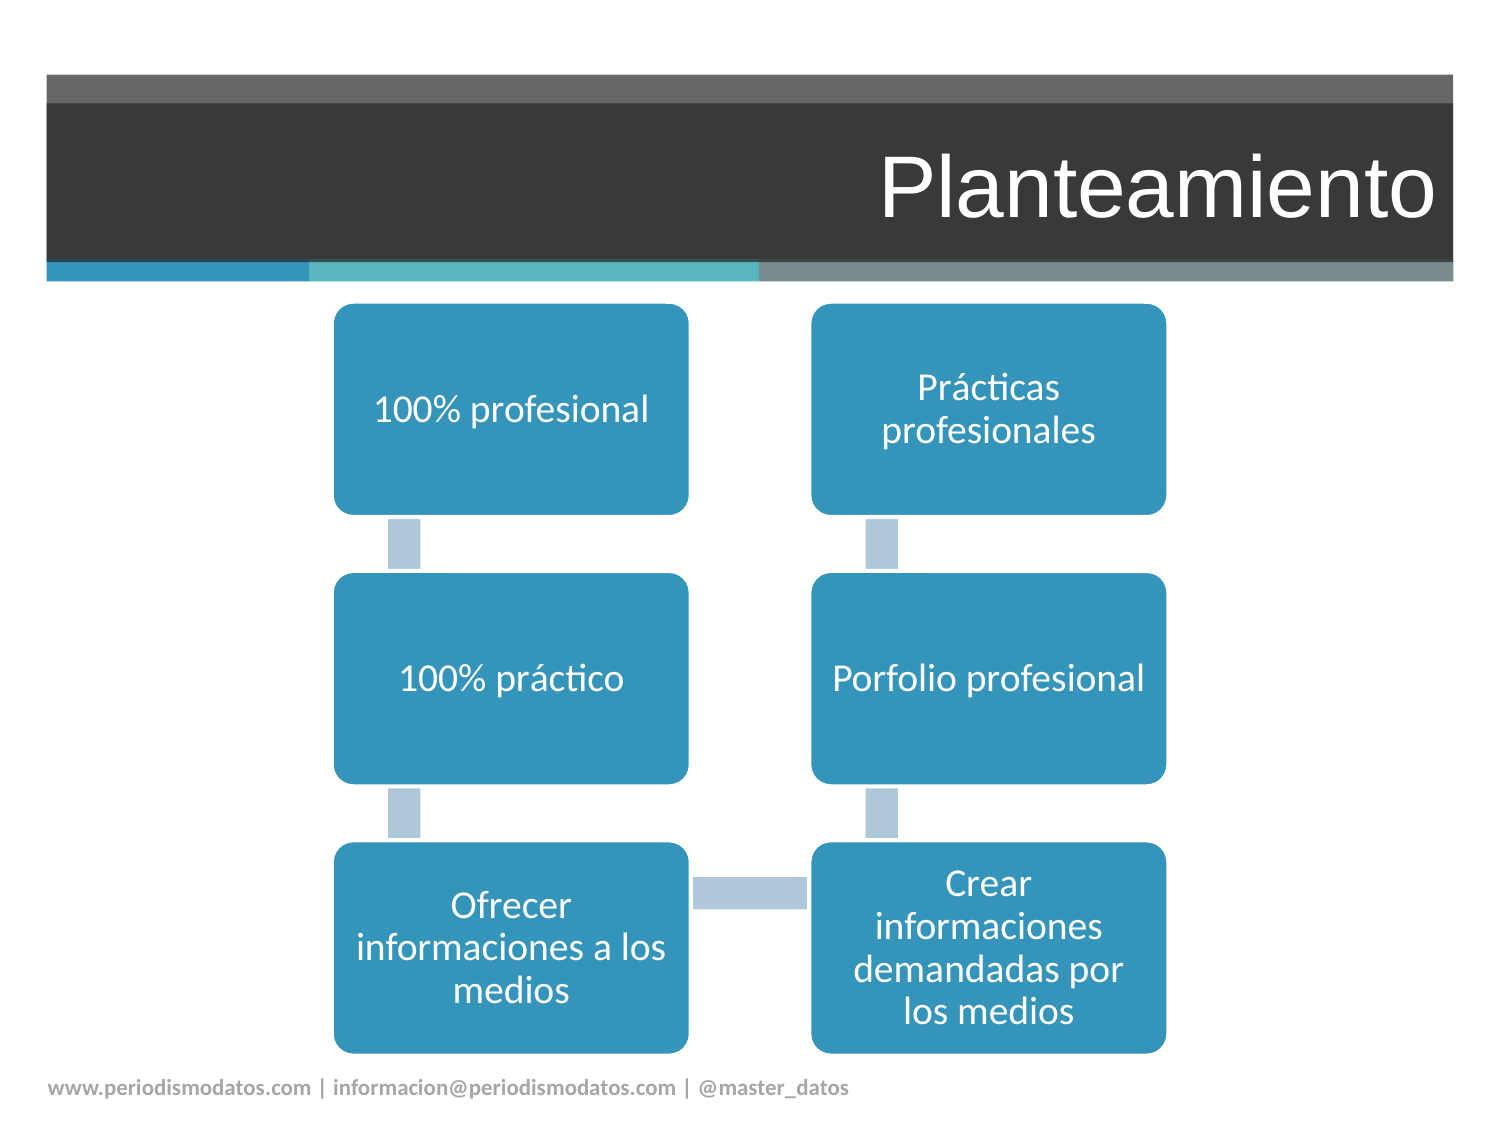

# Planteamiento
100% profesional
100% práctico
Ofrecer informaciones a los medios
Crear informaciones demandadas por los medios
Porfolio profesional
Prácticas profesionales
www.periodismodatos.com | informacion@periodismodatos.com | @master_datos